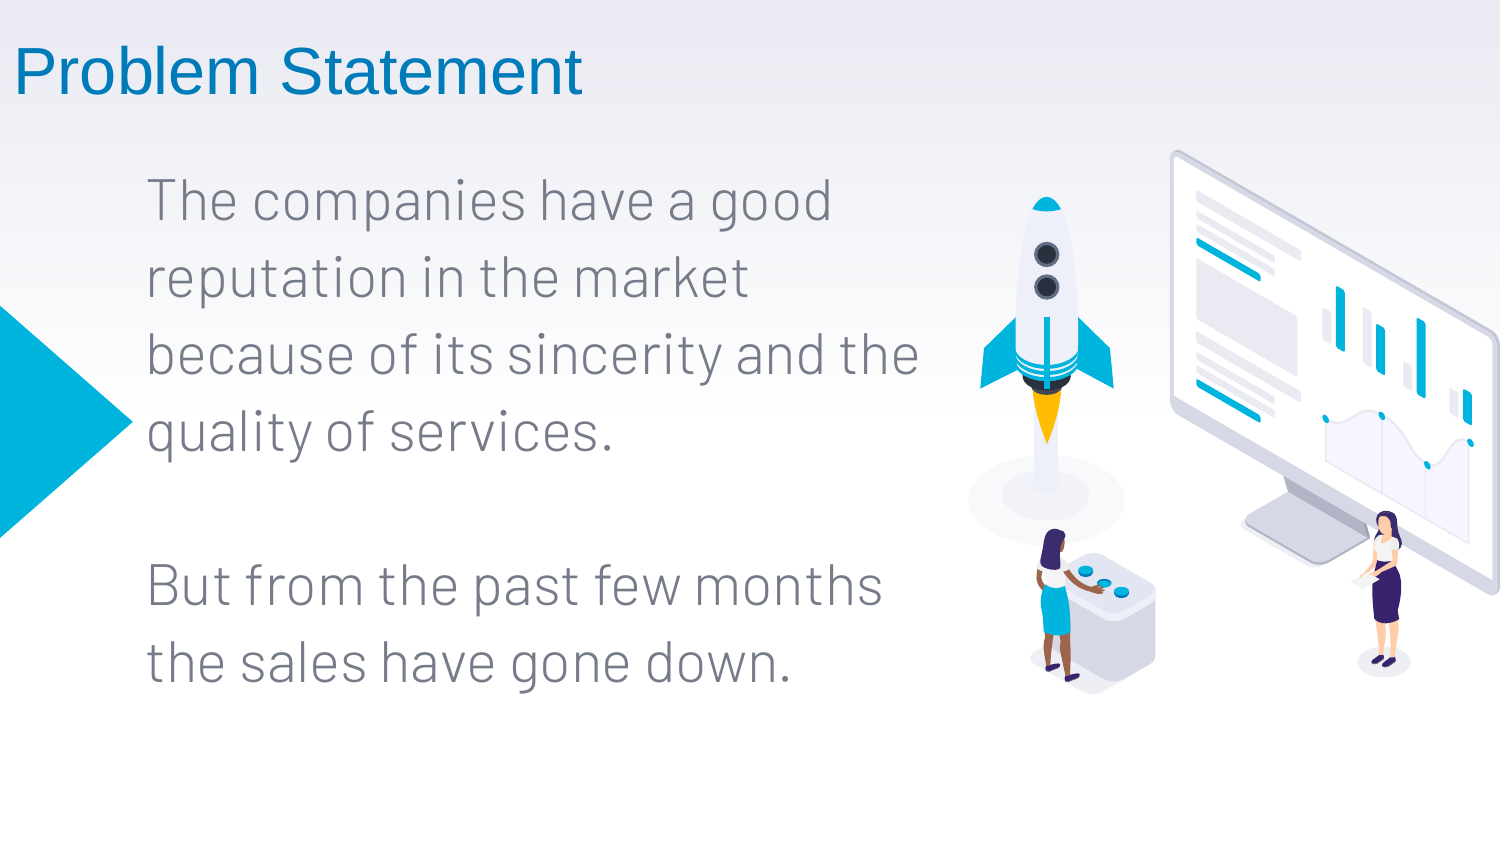

# Problem Statement

The companies have a good reputation in the market because of its sincerity and the quality of services.
But from the past few months the sales have gone down.
1